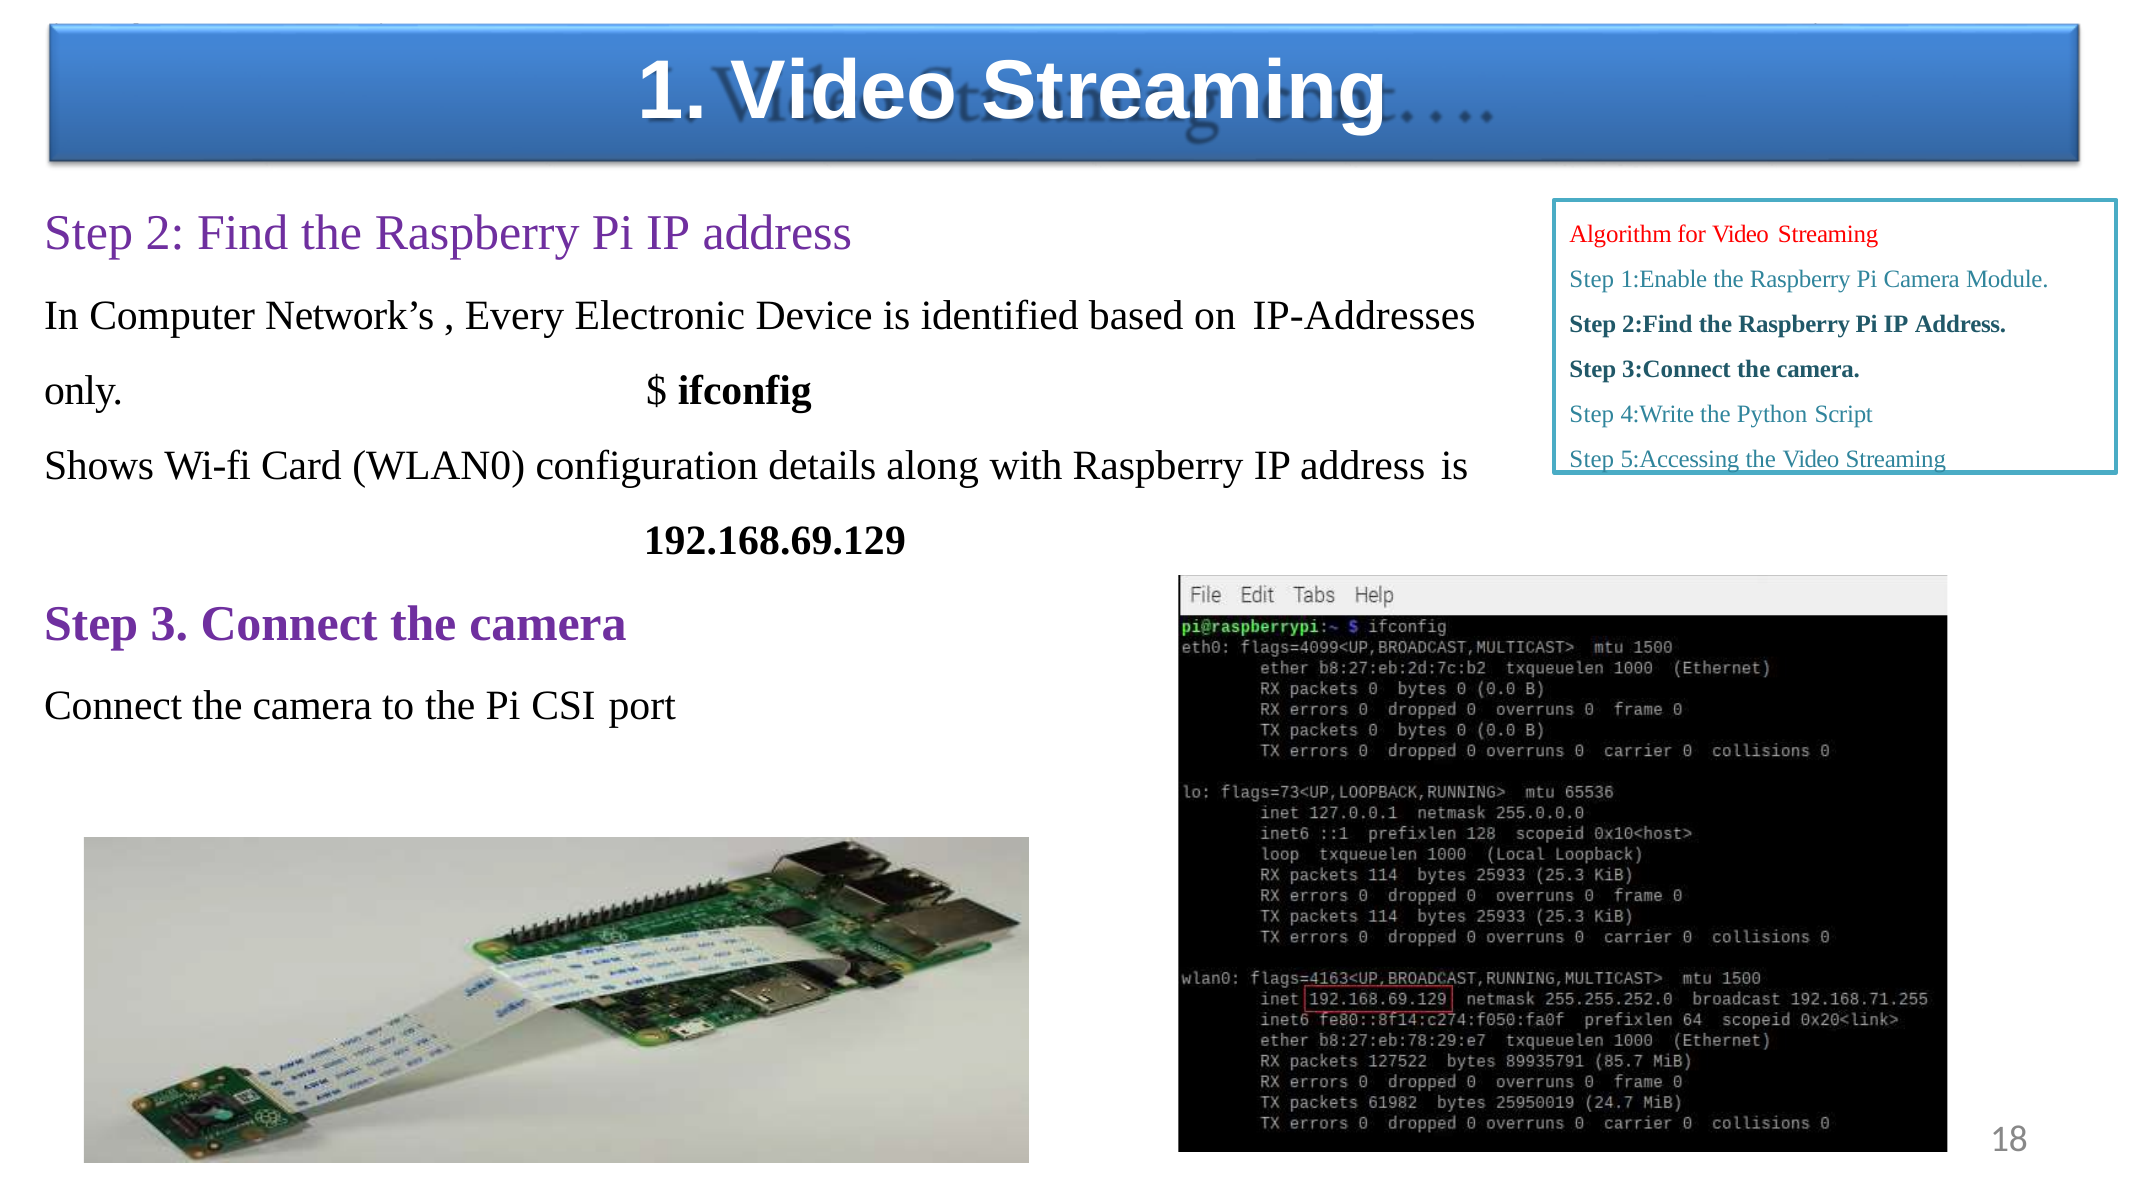

# 1. Video Streaming	cont….
Step 2: Find the Raspberry Pi IP address
In Computer Network’s , Every Electronic Device is identified based on IP-Addresses
Algorithm for Video Streaming
Step 1:Enable the Raspberry Pi Camera Module.
Step 2:Find the Raspberry Pi IP Address.
Step 3:Connect the camera.
Step 4:Write the Python Script
Step 5:Accessing the Video Streaming
only.	$ ifconfig
Shows Wi-fi Card (WLAN0) configuration details along with Raspberry IP address is
192.168.69.129
Step 3. Connect the camera
Connect the camera to the Pi CSI port

18